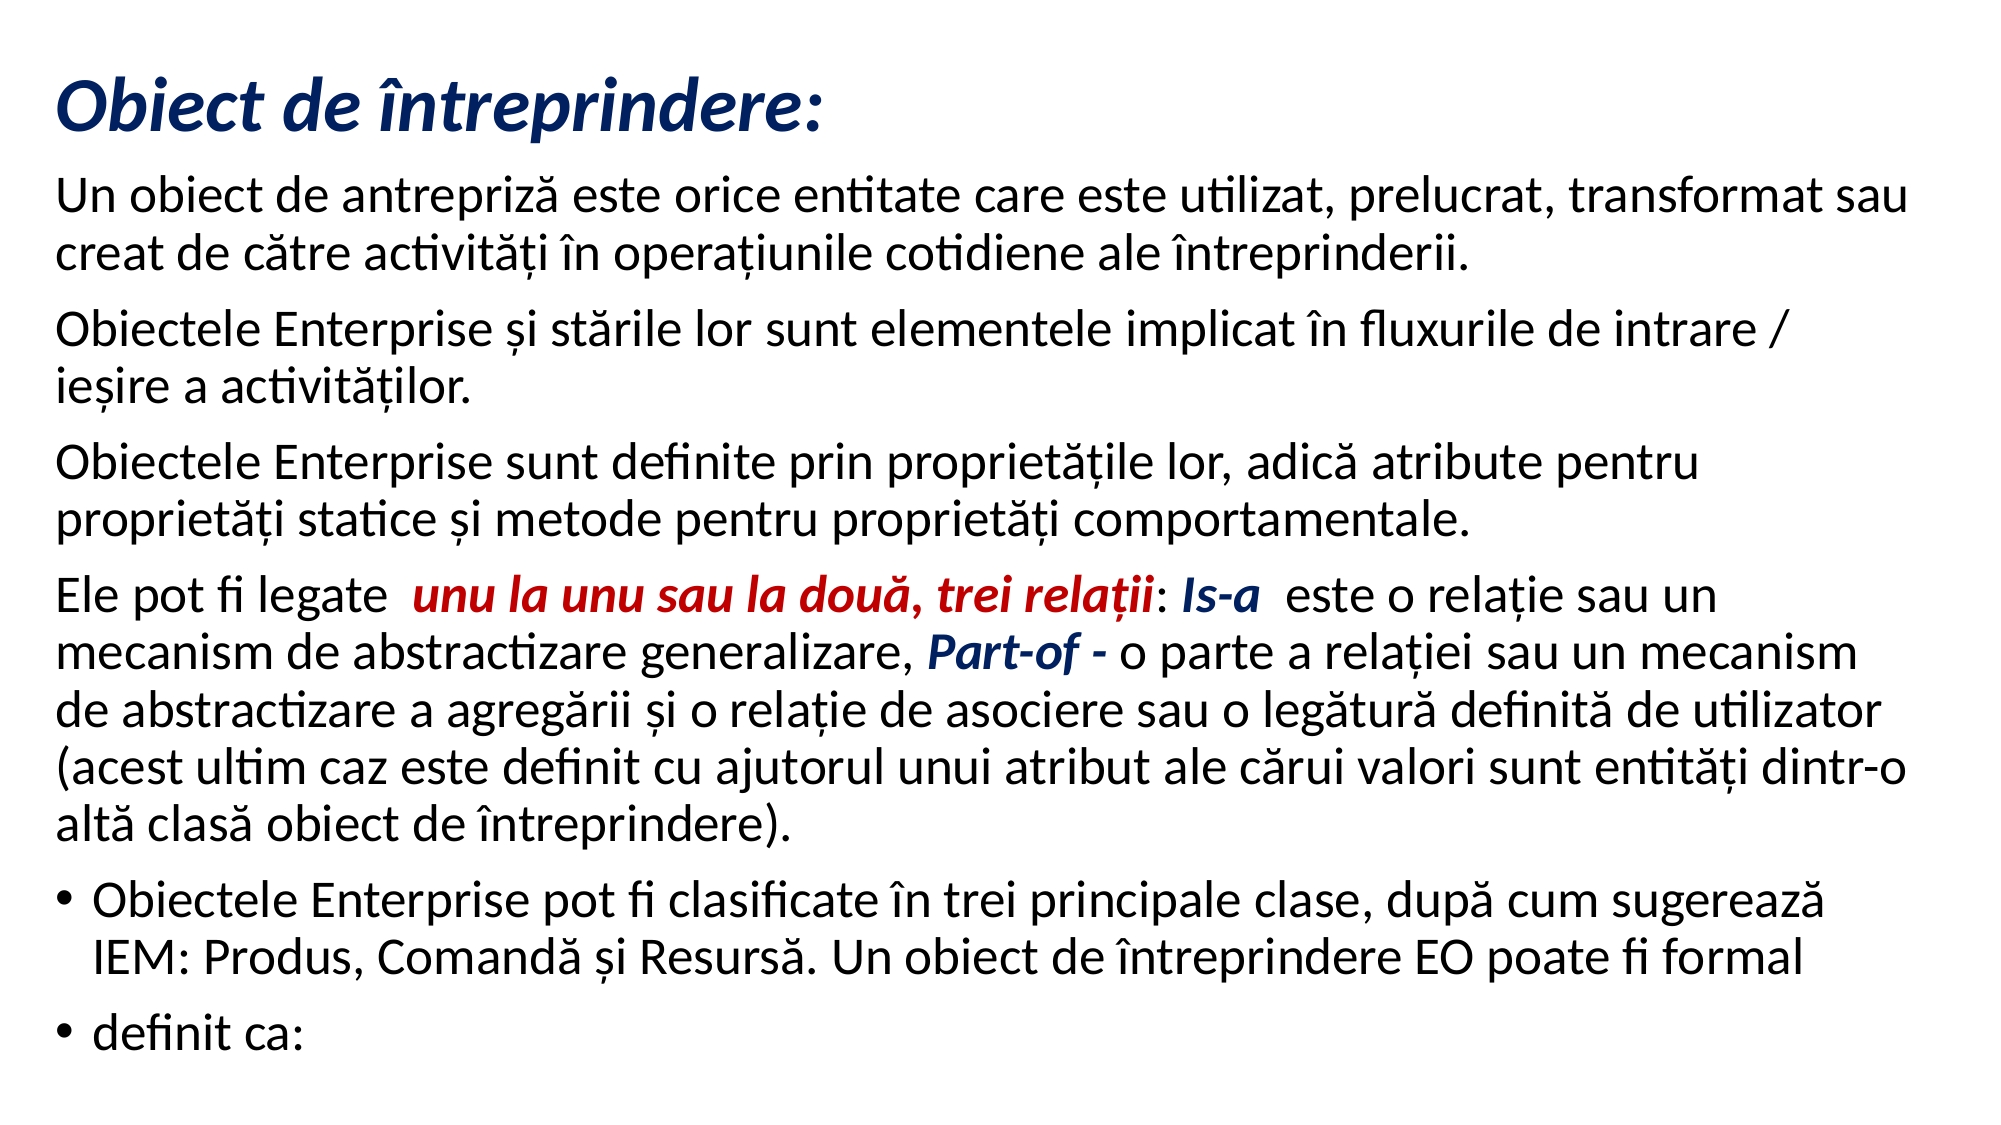

Obiect de întreprindere:
Un obiect de antrepriză este orice entitate care este utilizat, prelucrat, transformat sau creat de către activități în operațiunile cotidiene ale întreprinderii.
Obiectele Enterprise și stările lor sunt elementele implicat în fluxurile de intrare / ieșire a activităților.
Obiectele Enterprise sunt definite prin proprietățile lor, adică atribute pentru proprietăți statice și metode pentru proprietăți comportamentale.
Ele pot fi legate  unu la unu sau la două, trei relații: Is-a  este o relație sau un mecanism de abstractizare generalizare, Part-of - o parte a relației sau un mecanism de abstractizare a agregării și o relație de asociere sau o legătură definită de utilizator (acest ultim caz este definit cu ajutorul unui atribut ale cărui valori sunt entități dintr-o altă clasă obiect de întreprindere).
Obiectele Enterprise pot fi clasificate în trei principale clase, după cum sugerează IEM: Produs, Comandă și Resursă. Un obiect de întreprindere EO poate fi formal
definit ca: